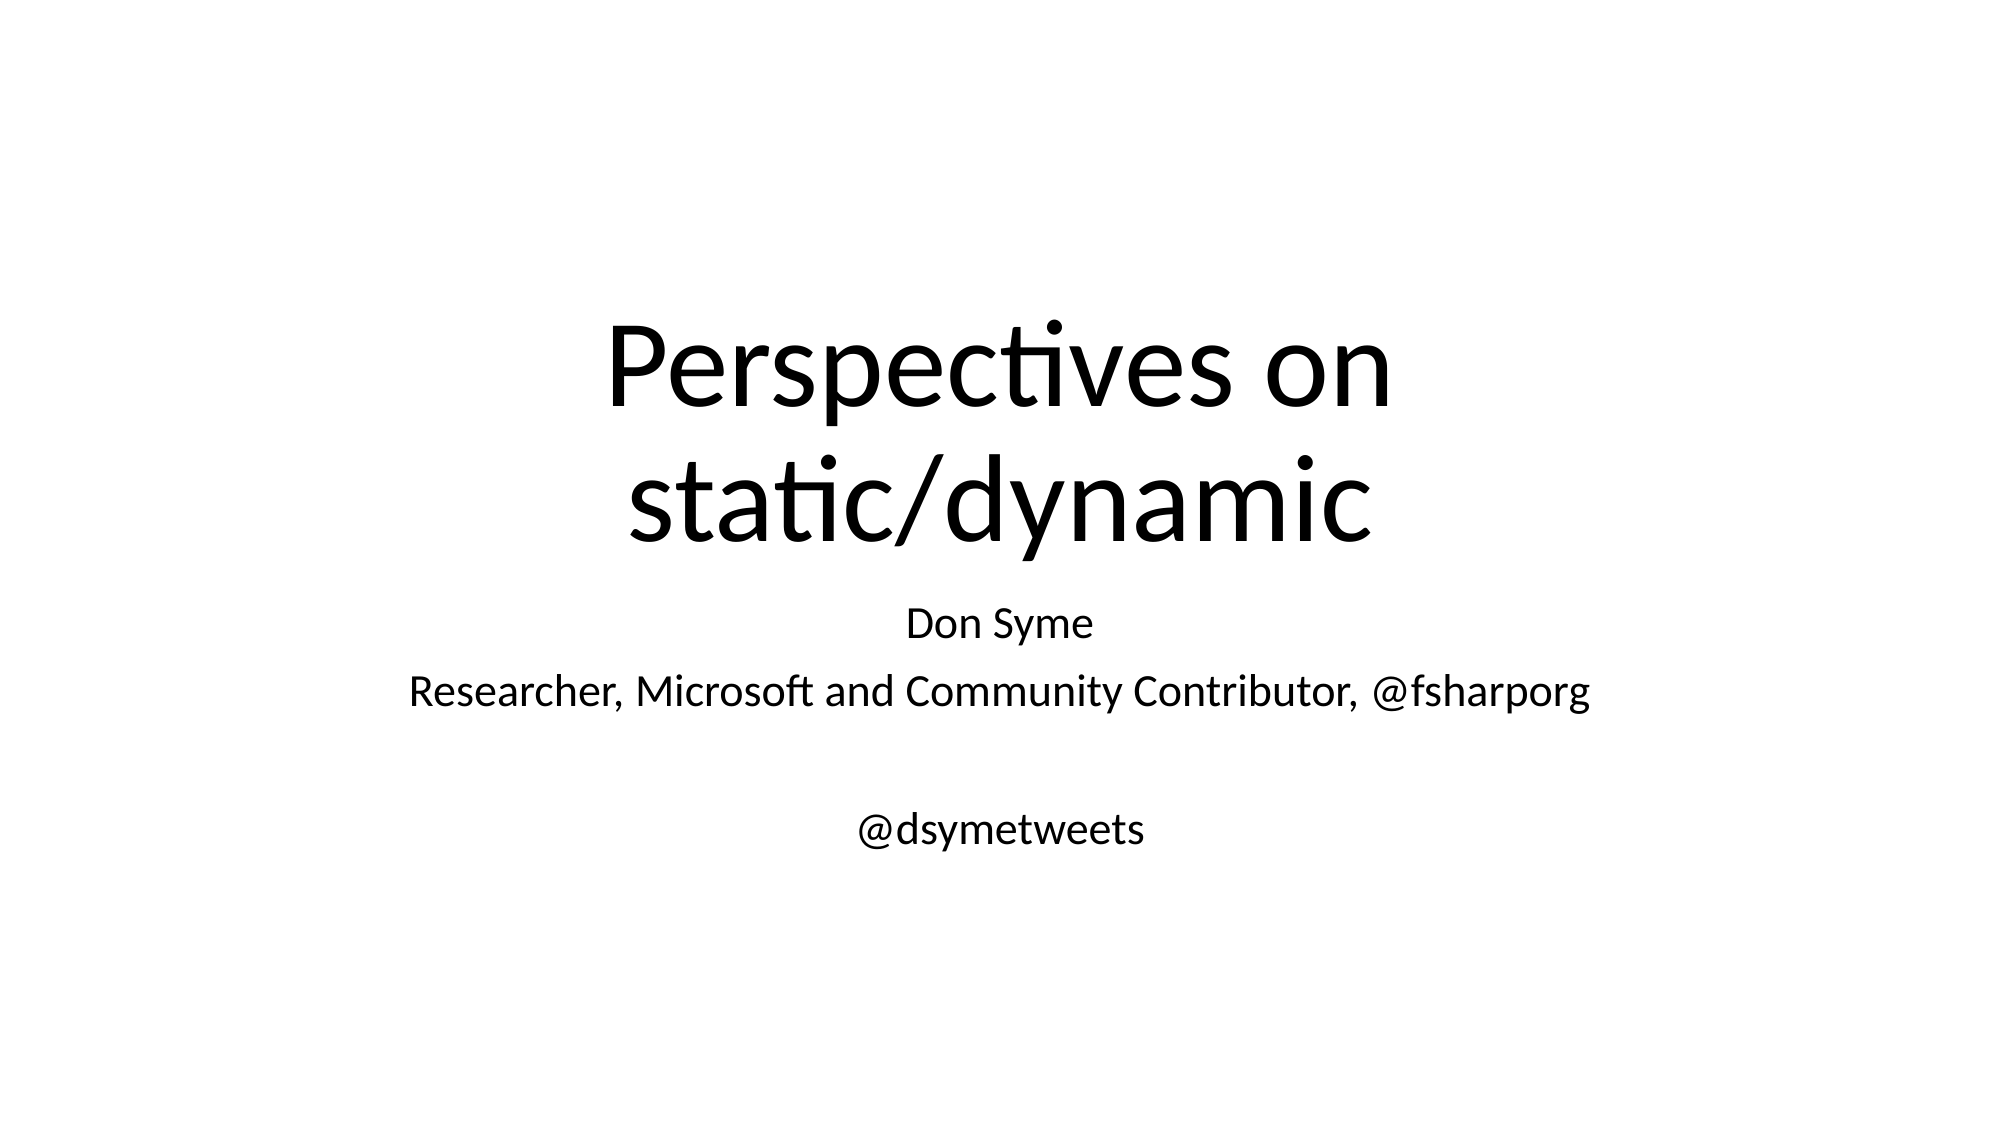

# Perspectives on static/dynamic
Don Syme
Researcher, Microsoft and Community Contributor, @fsharporg

@dsymetweets